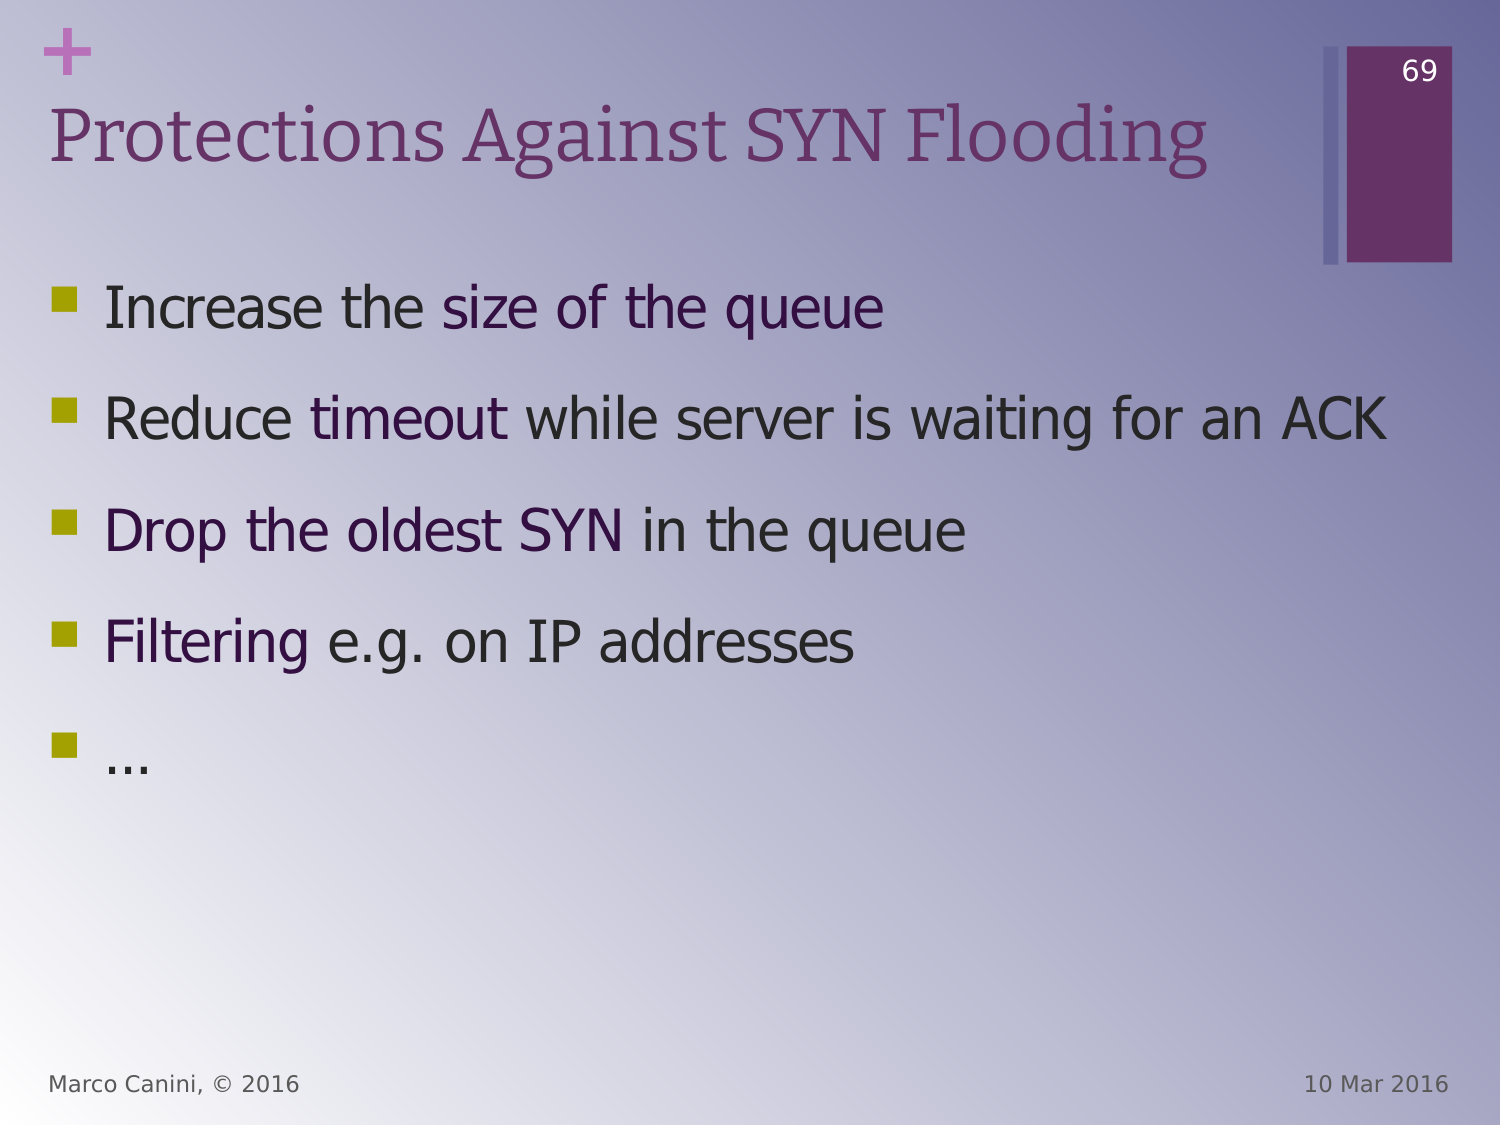

69
# Protections Against SYN Flooding
Increase the size of the queue
Reduce timeout while server is waiting for an ACK
Drop the oldest SYN in the queue
Filtering e.g. on IP addresses
…
Marco Canini, © 2016
10 Mar 2016